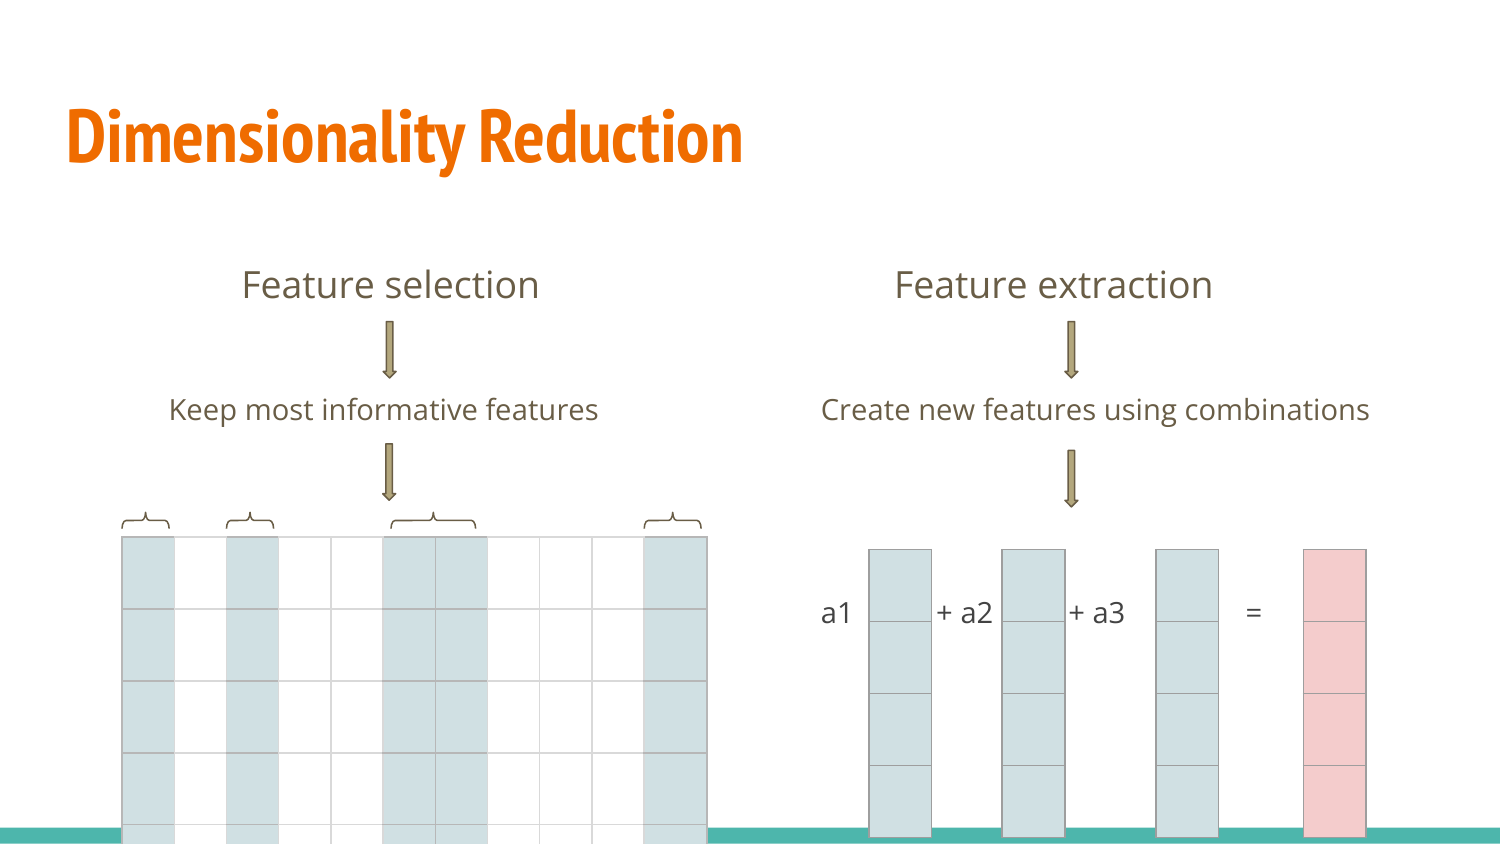

# Dimensionality Reduction
Feature extraction
Feature selection

Keep most informative features
Create new features using combinations

|  |  |  |  |  |  |  |  |  |  |  |
| --- | --- | --- | --- | --- | --- | --- | --- | --- | --- | --- |
|  |  |  |  |  |  |  |  |  |  |  |
|  |  |  |  |  |  |  |  |  |  |  |
|  |  |  |  |  |  |  |  |  |  |  |
|  |  |  |  |  |  |  |  |  |  |  |
|  |  |  |  |  |  |  |  |  |  |  |
|  |
| --- |
|  |
|  |
|  |
|  |
| --- |
|  |
|  |
|  |
|  |
| --- |
|  |
|  |
|  |
|  |
| --- |
|  |
|  |
|  |
a1           + a2          + a3                =